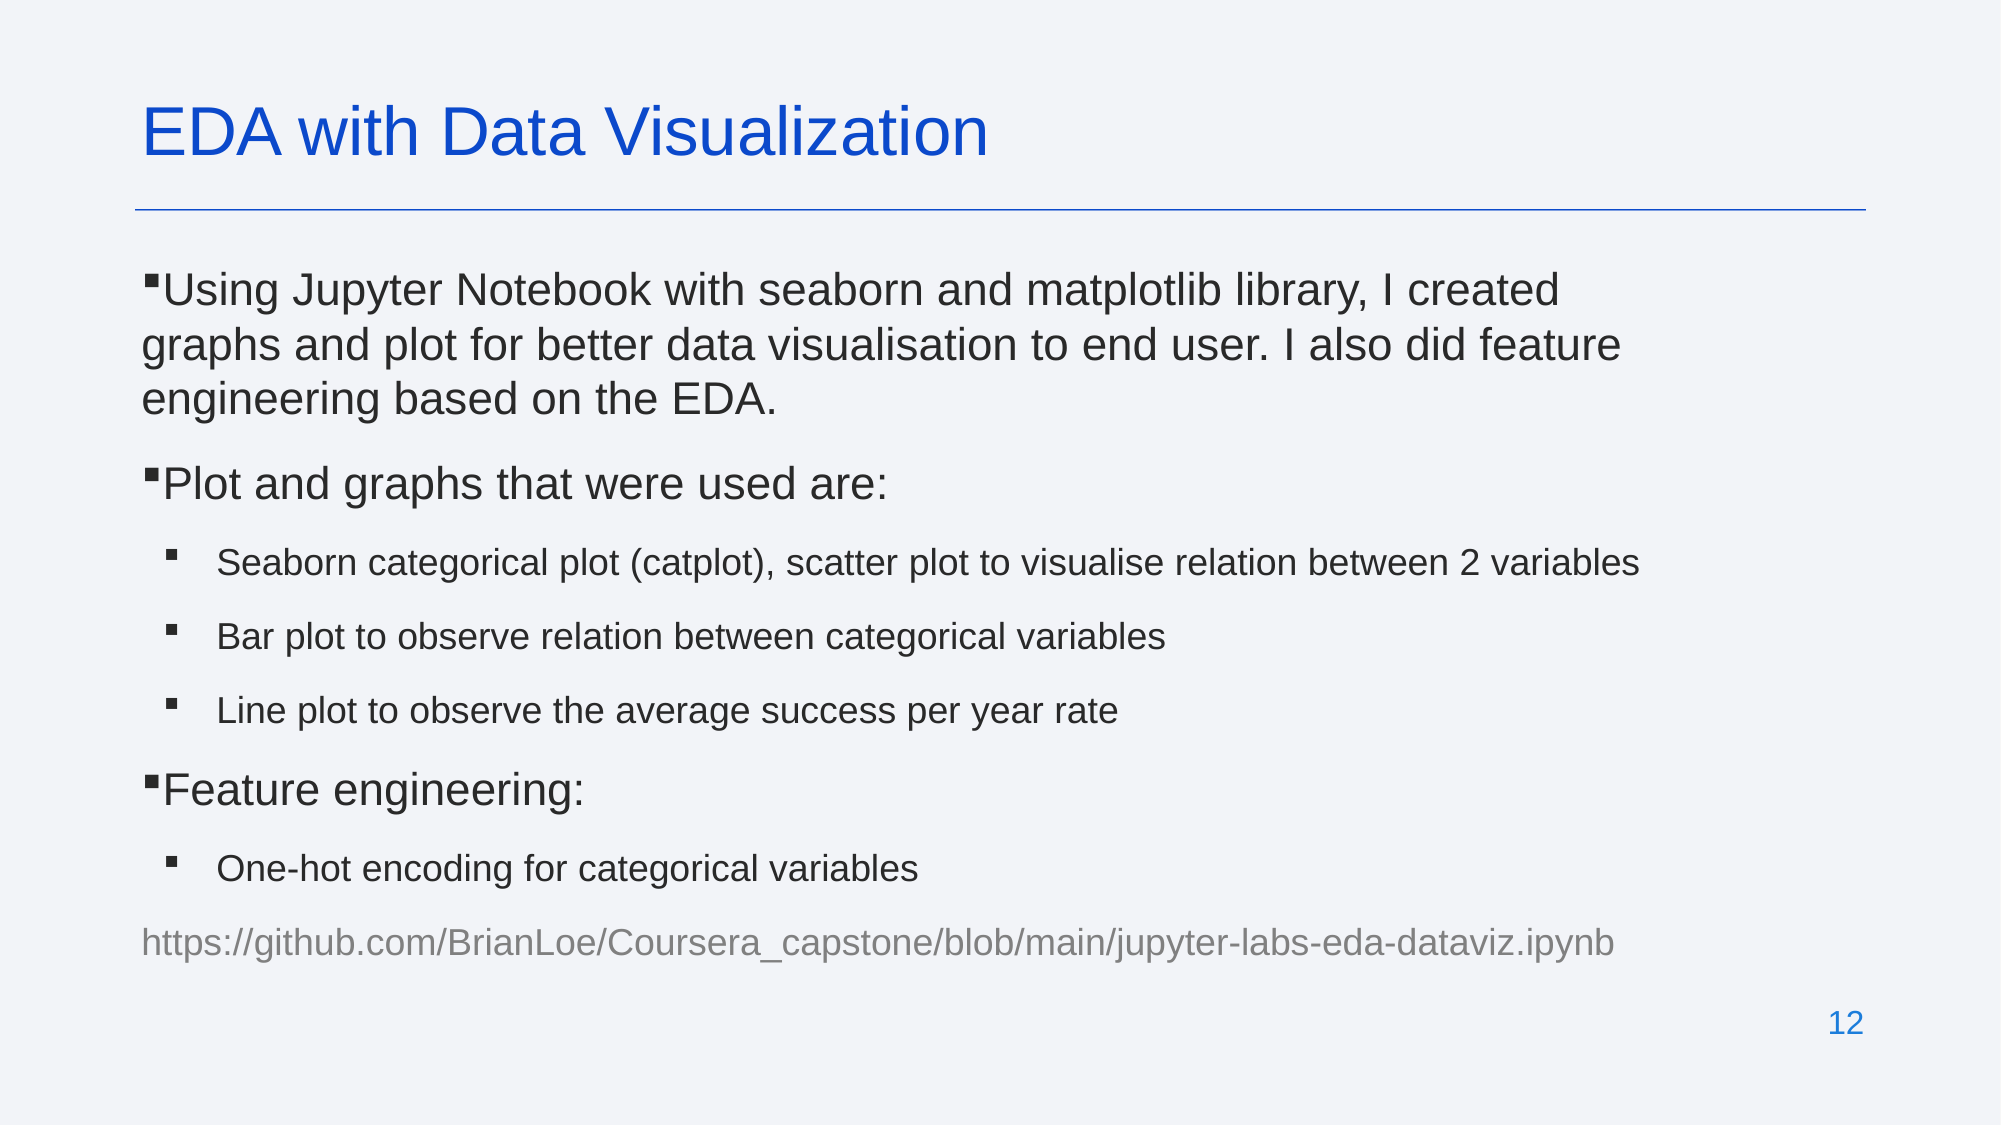

EDA with Data Visualization
Using Jupyter Notebook with seaborn and matplotlib library, I created graphs and plot for better data visualisation to end user. I also did feature engineering based on the EDA.
Plot and graphs that were used are:
Seaborn categorical plot (catplot), scatter plot to visualise relation between 2 variables
Bar plot to observe relation between categorical variables
Line plot to observe the average success per year rate
Feature engineering:
One-hot encoding for categorical variables
https://github.com/BrianLoe/Coursera_capstone/blob/main/jupyter-labs-eda-dataviz.ipynb
12